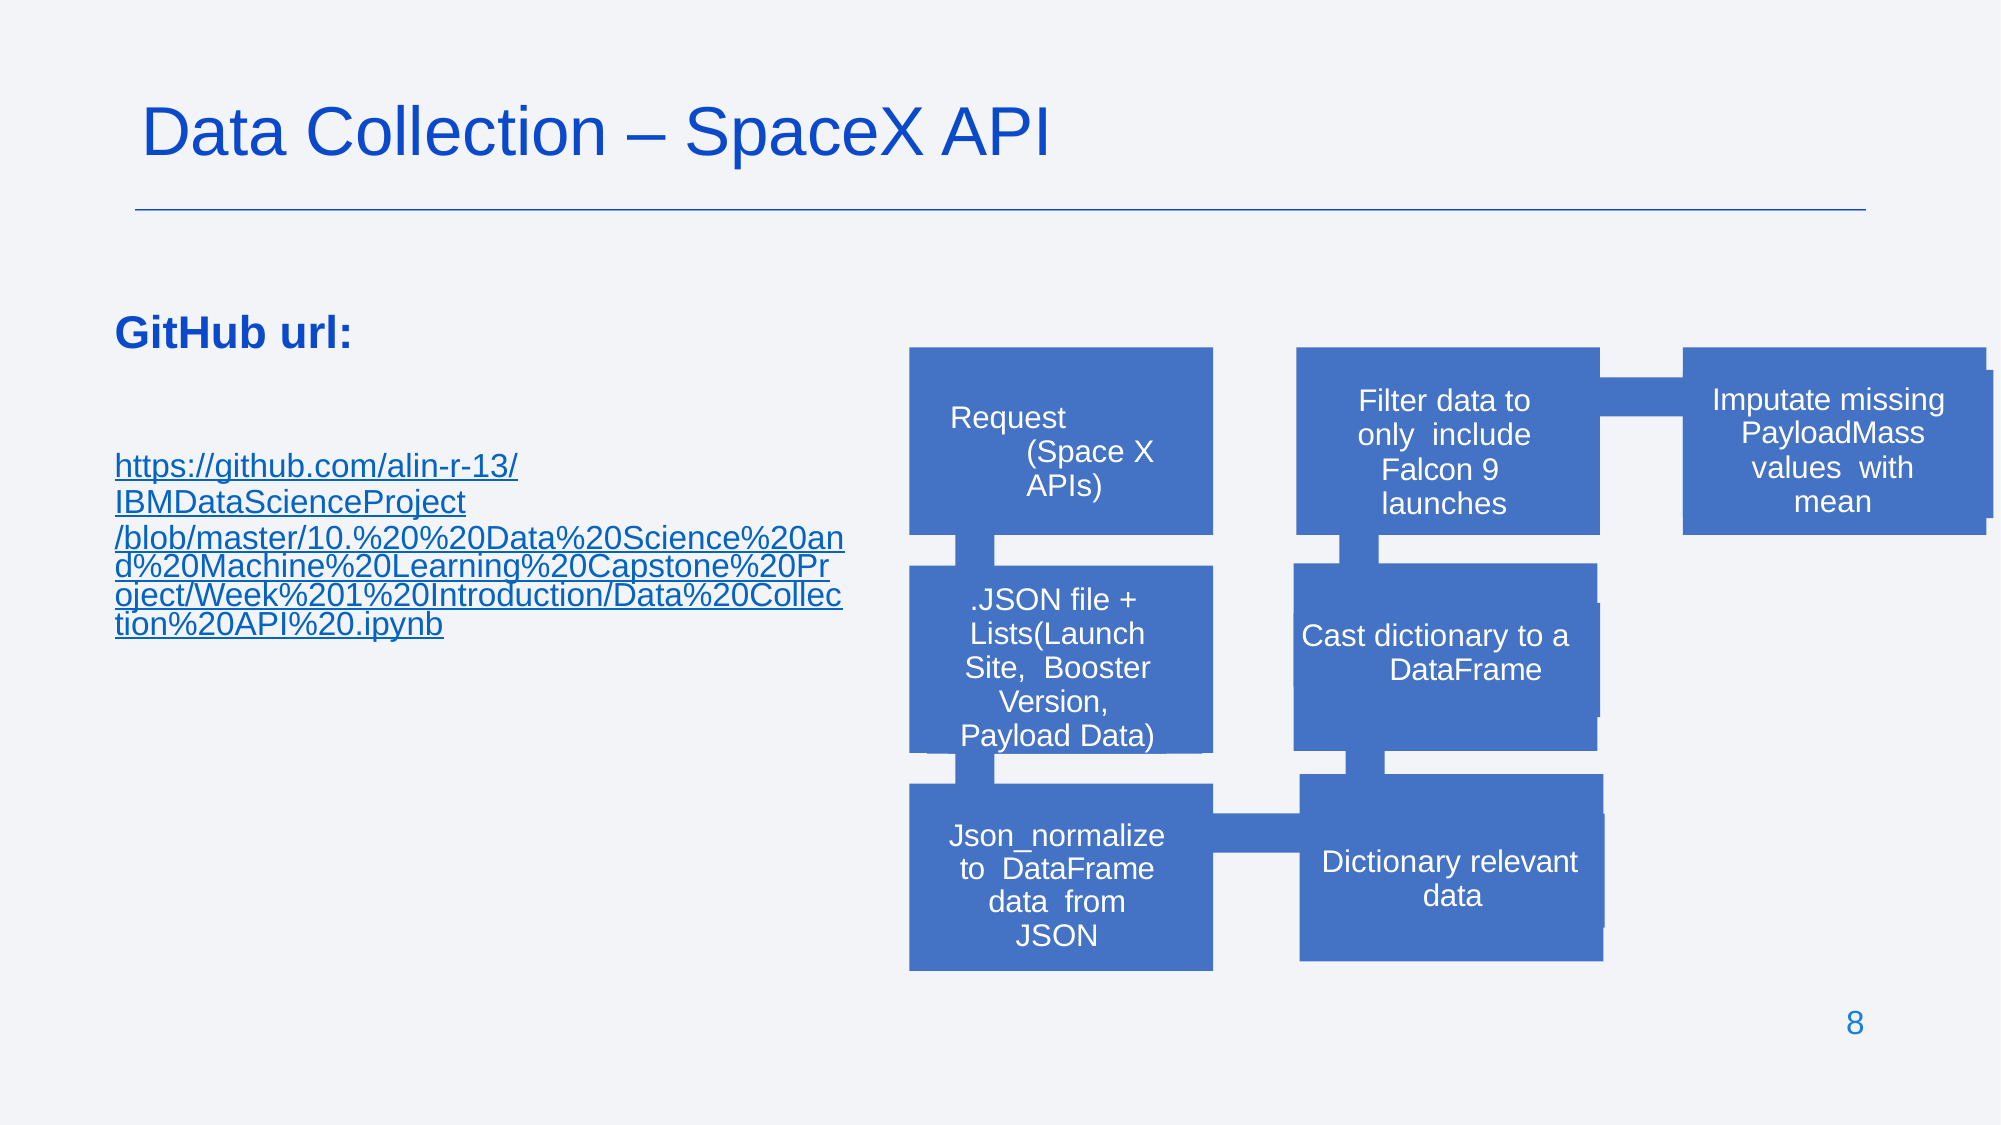

Data Collection – SpaceX API
GitHub url:

https://github.com/alin-r-13/IBMDataScienceProject/blob/master/10.%20%20Data%20Science%20and%20Machine%20Learning%20Capstone%20Project/Week%201%20Introduction/Data%20Collection%20API%20.ipynb

Filter data to only  include Falcon 9  launches
Imputate missing  PayloadMass values  with mean

Request (Space X  APIs)

.JSON file +  Lists(Launch Site,  Booster Version,  Payload Data)

Cast dictionary to a  DataFrame

Json_normalize to  DataFrame data  from JSON
Dictionary relevant  data
8